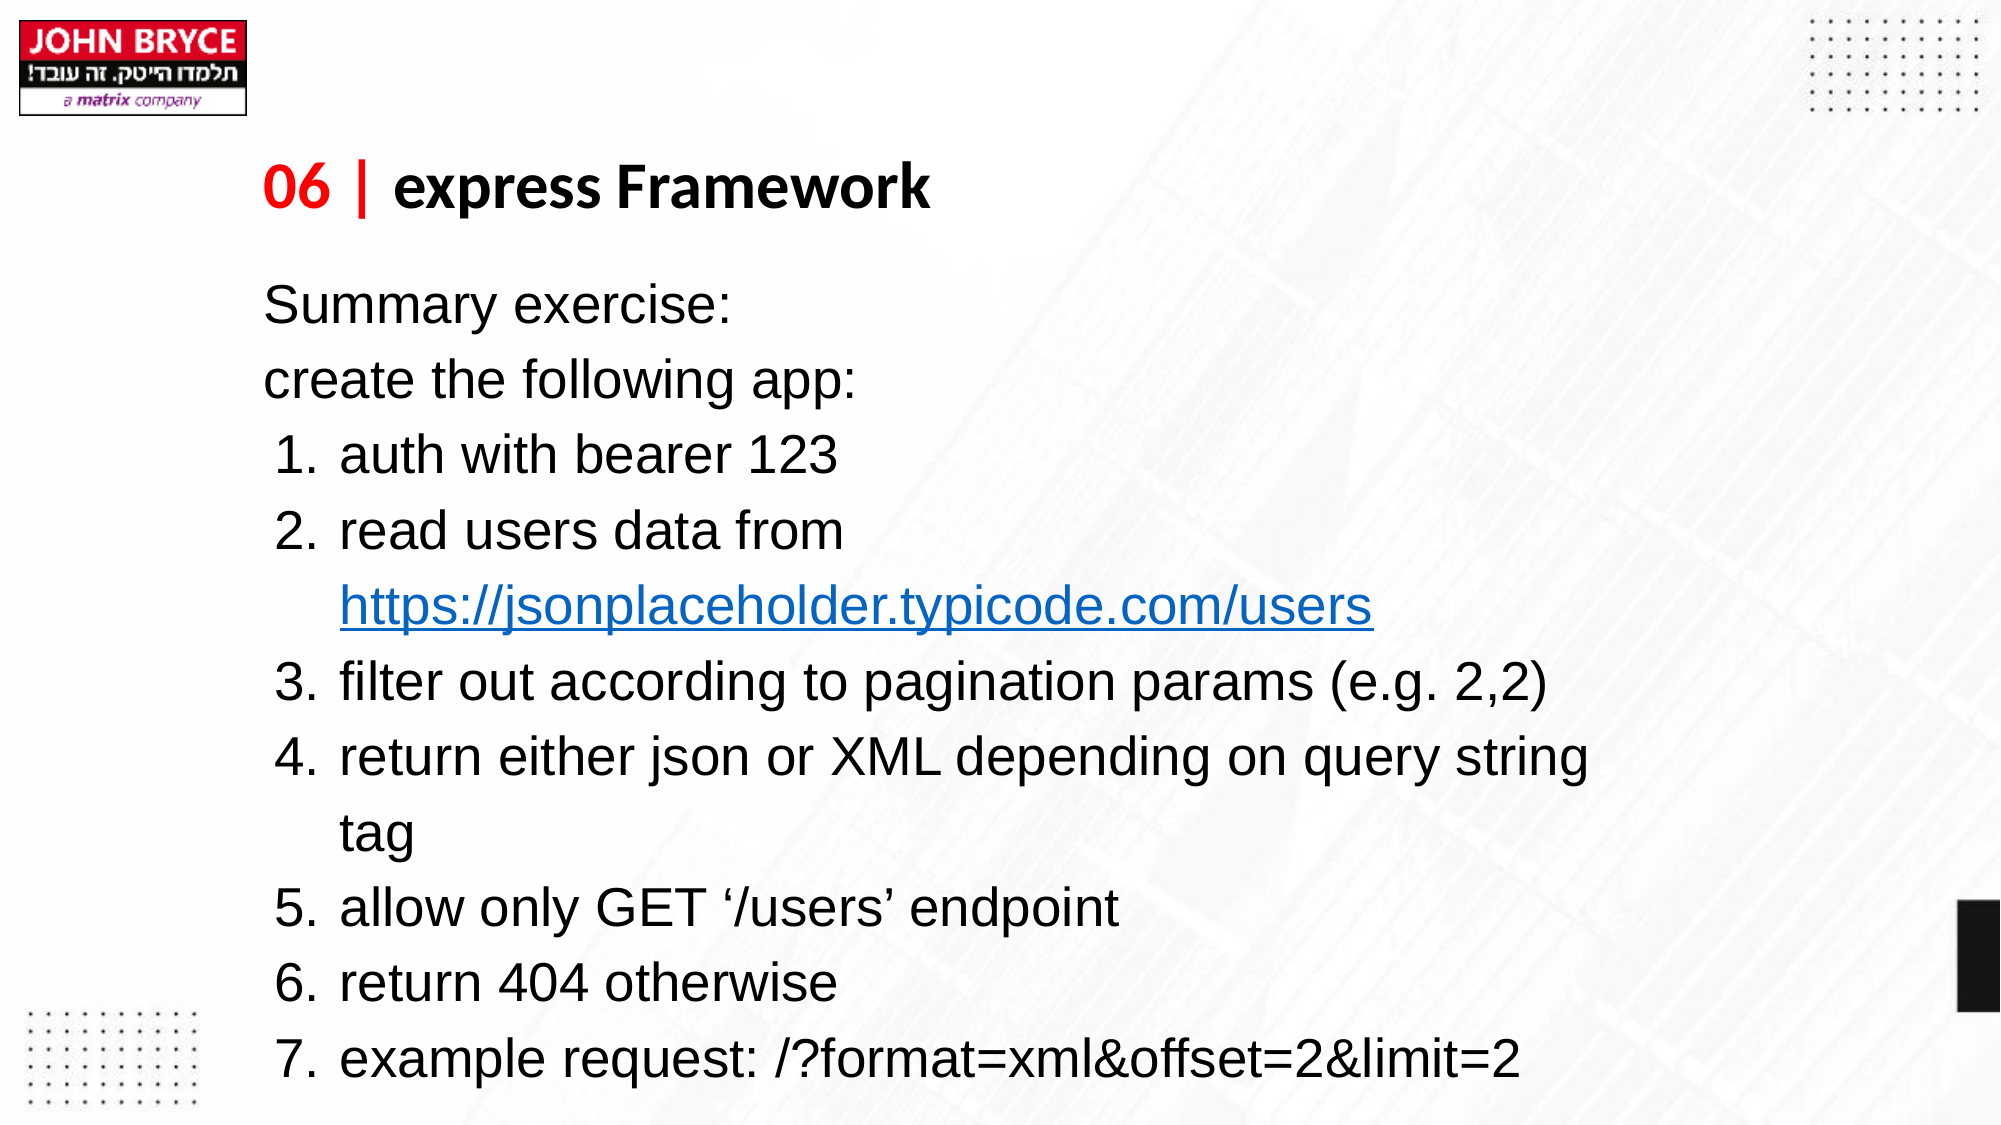

# 06 | express Framework

Summary exercise:
create the following app:
auth with bearer 123
read users data from https://jsonplaceholder.typicode.com/users
filter out according to pagination params (e.g. 2,2)
return either json or XML depending on query string tag
allow only GET ‘/users’ endpoint
return 404 otherwise
example request: /?format=xml&offset=2&limit=2